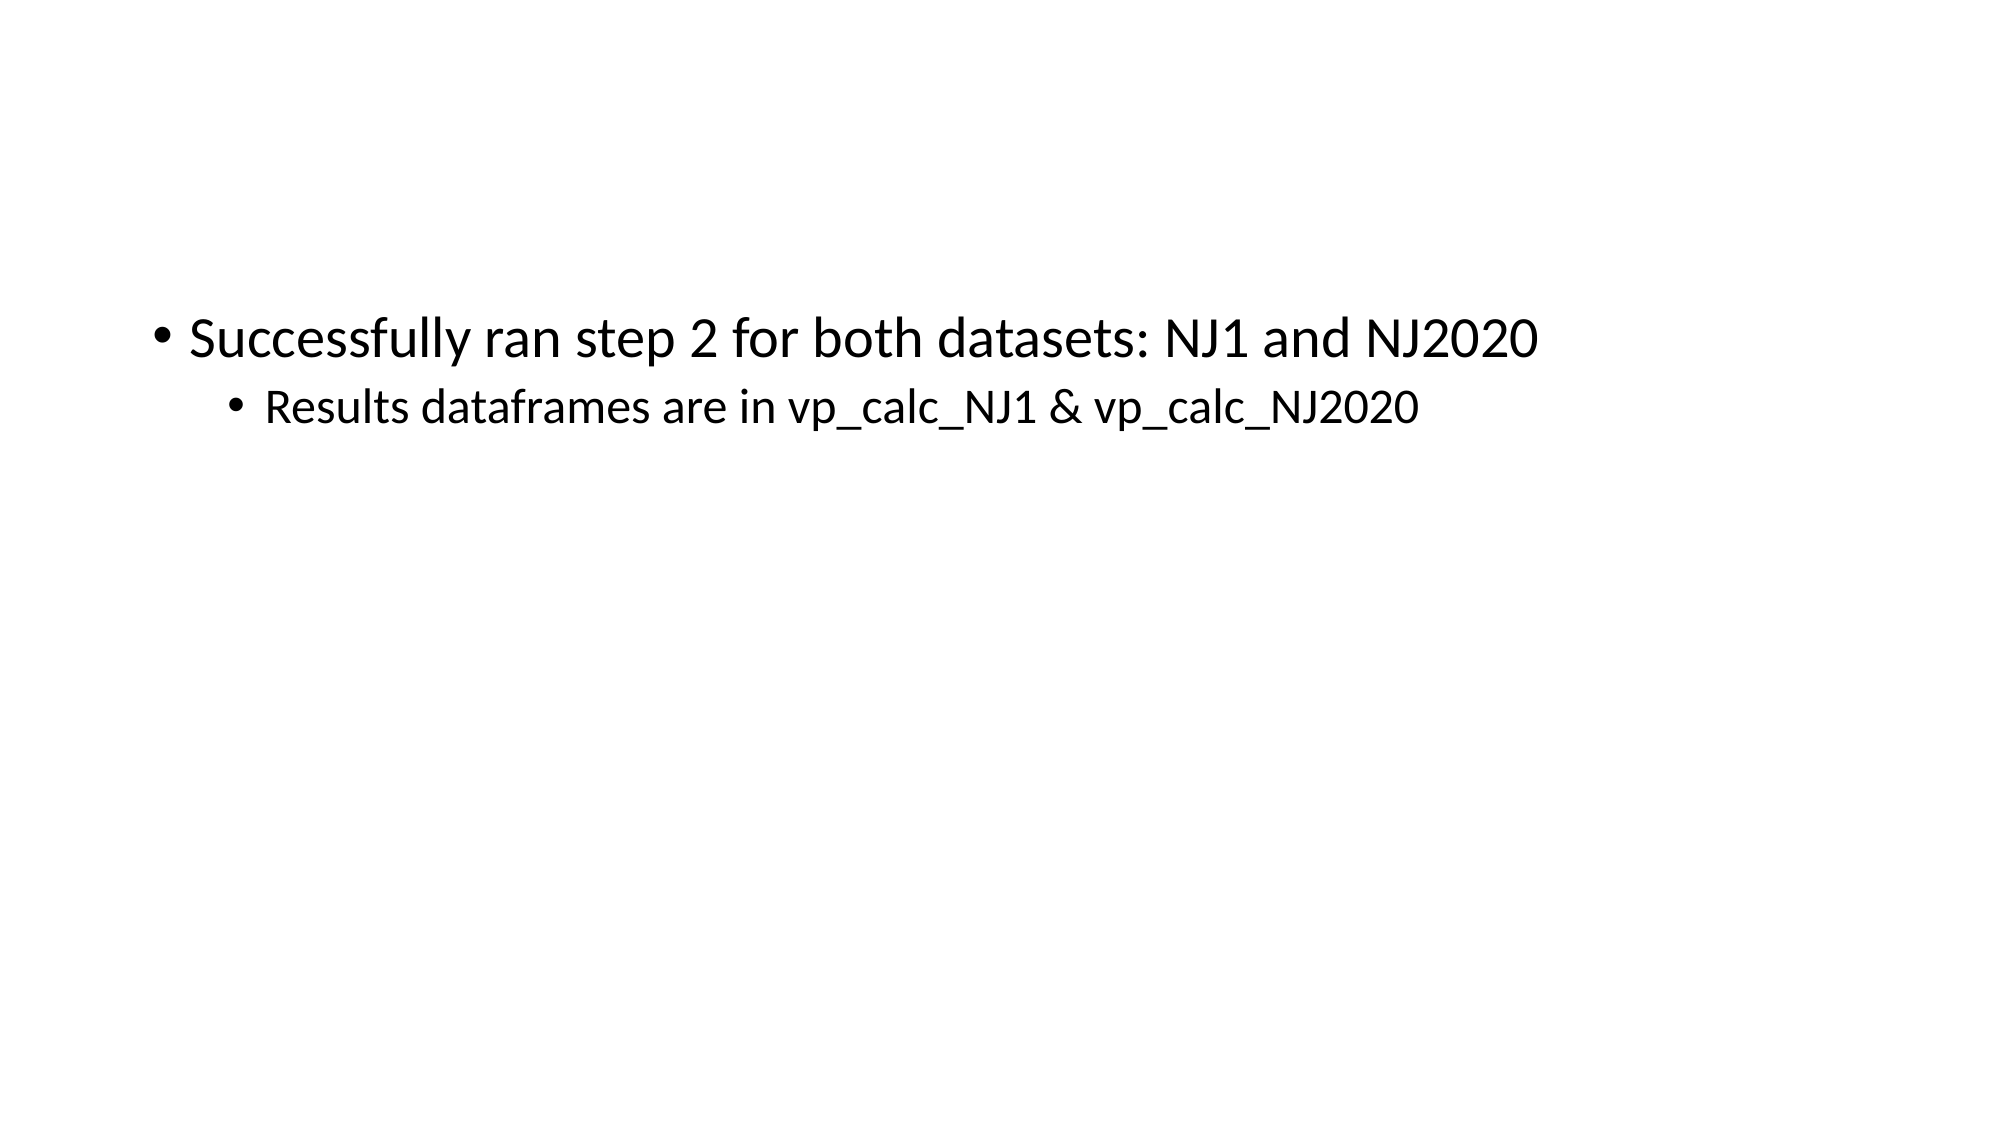

#
Successfully ran step 2 for both datasets: NJ1 and NJ2020
Results dataframes are in vp_calc_NJ1 & vp_calc_NJ2020